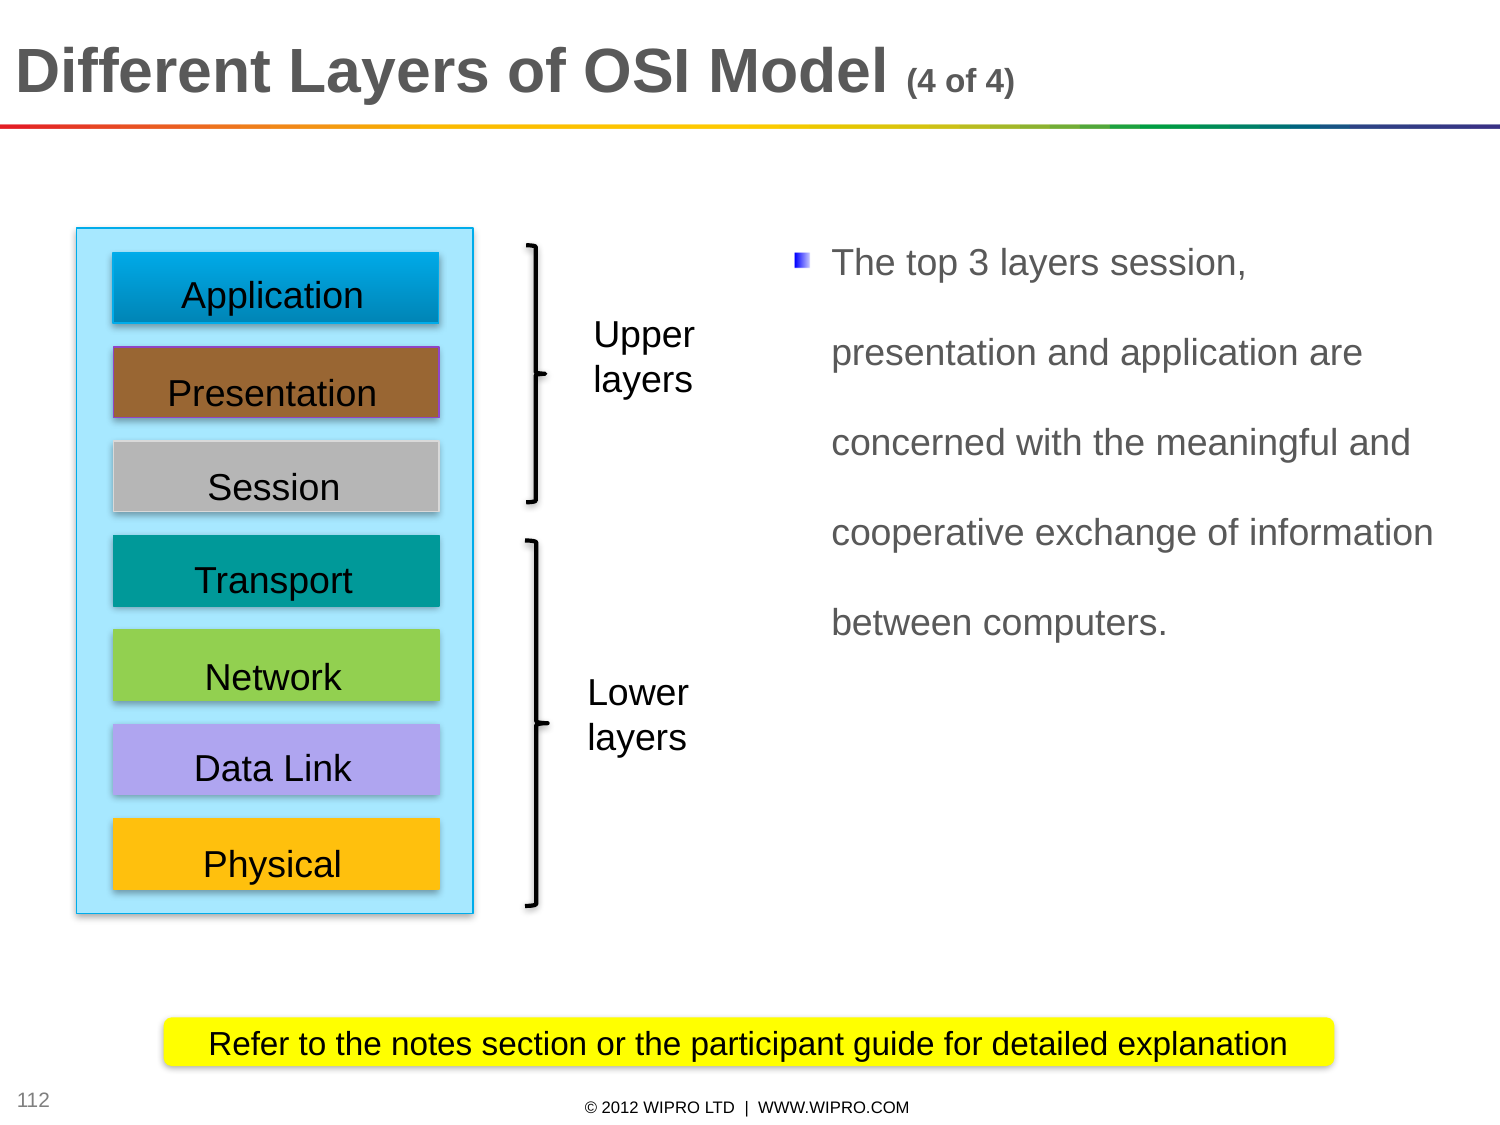

# Different Layers of OSI Model (4 of 4)
The top 3 layers session, presentation and application are concerned with the meaningful and cooperative exchange of information between computers.

Application

Presentation

Session

Transport

Network

Data Link

Physical

Upper
layers

Lower
layers
Refer to the notes section or the participant guide for detailed explanation